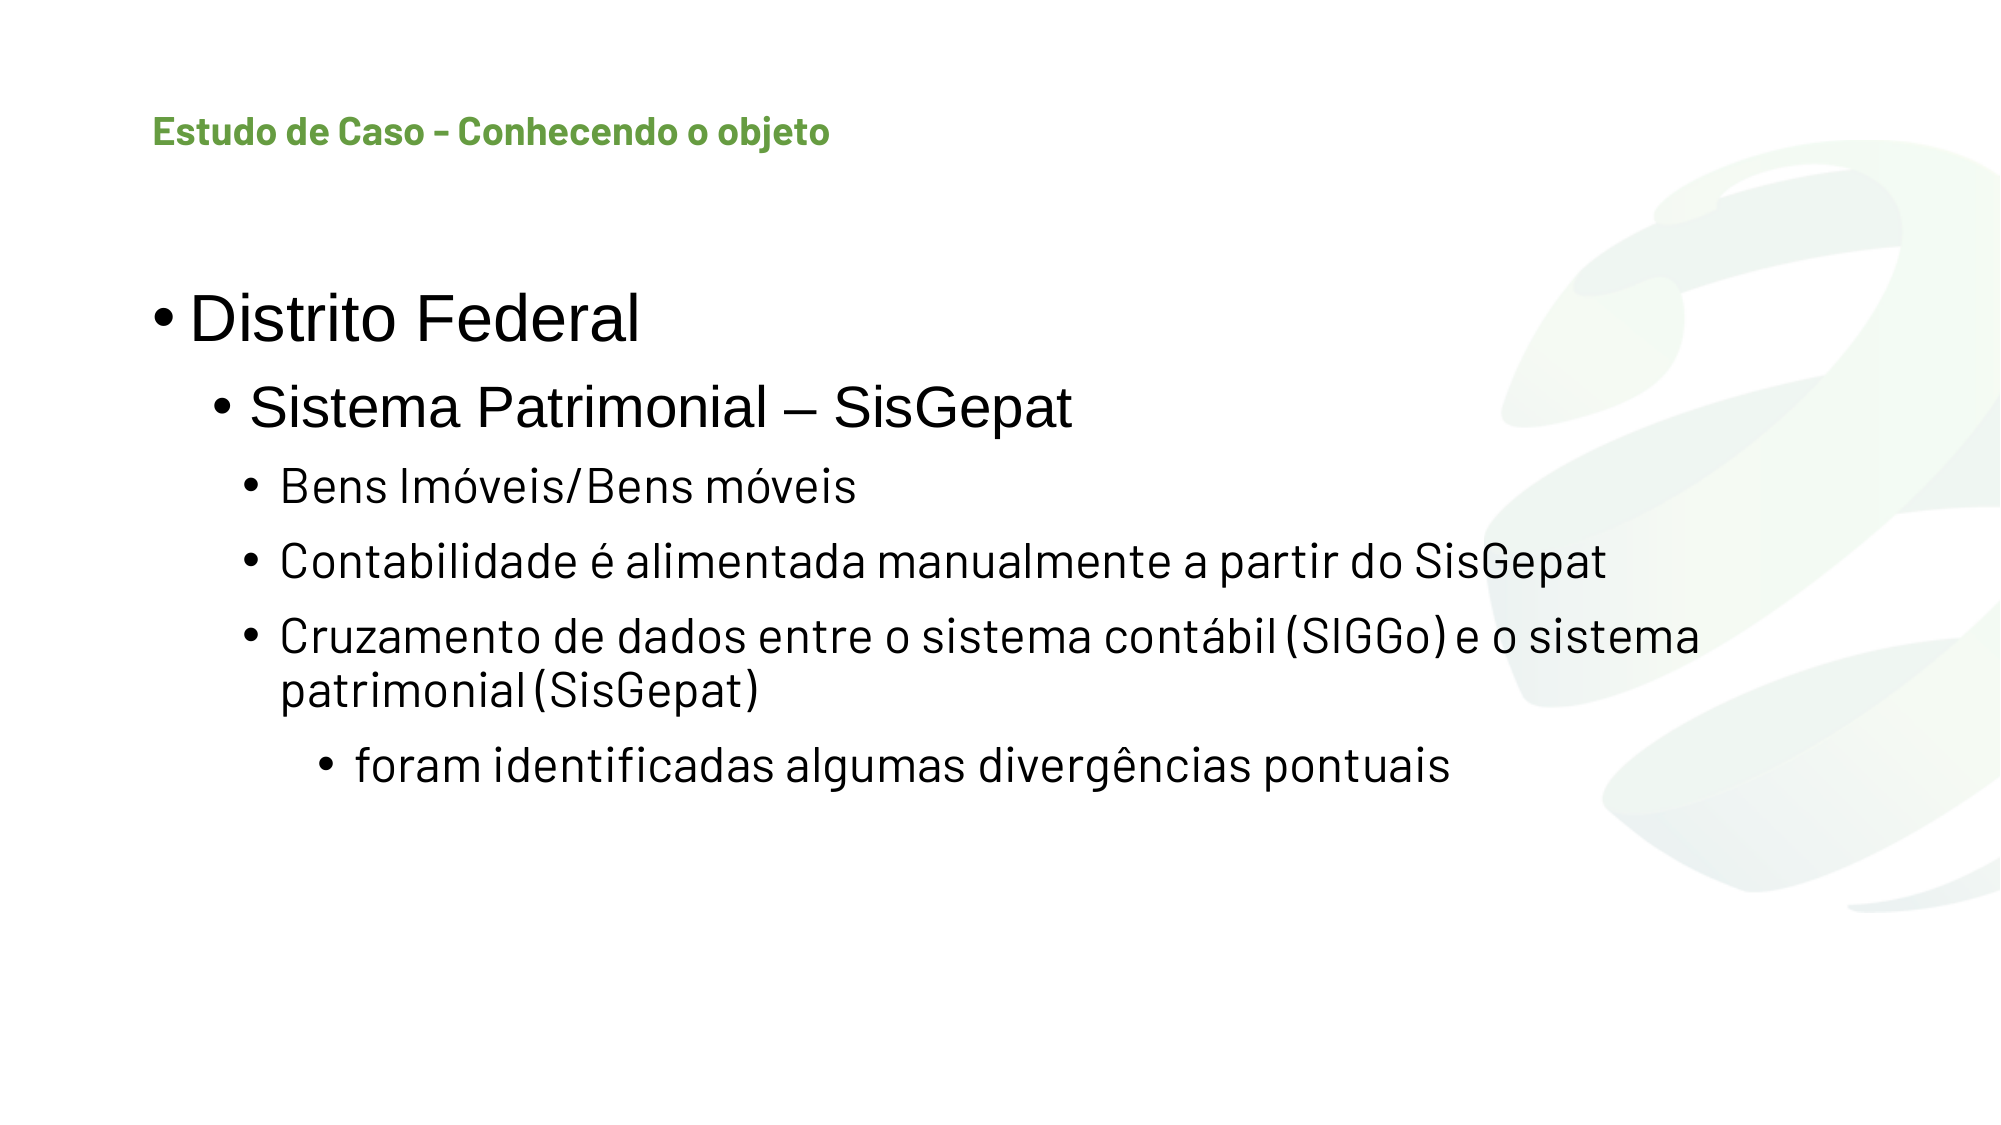

# Estudo de Caso - Conhecendo o objeto
Distrito Federal
Sistema Patrimonial – SisGepat
Bens Imóveis/Bens móveis
Contabilidade é alimentada manualmente a partir do SisGepat
Cruzamento de dados entre o sistema contábil (SIGGo) e o sistema patrimonial (SisGepat)
foram identificadas algumas divergências pontuais